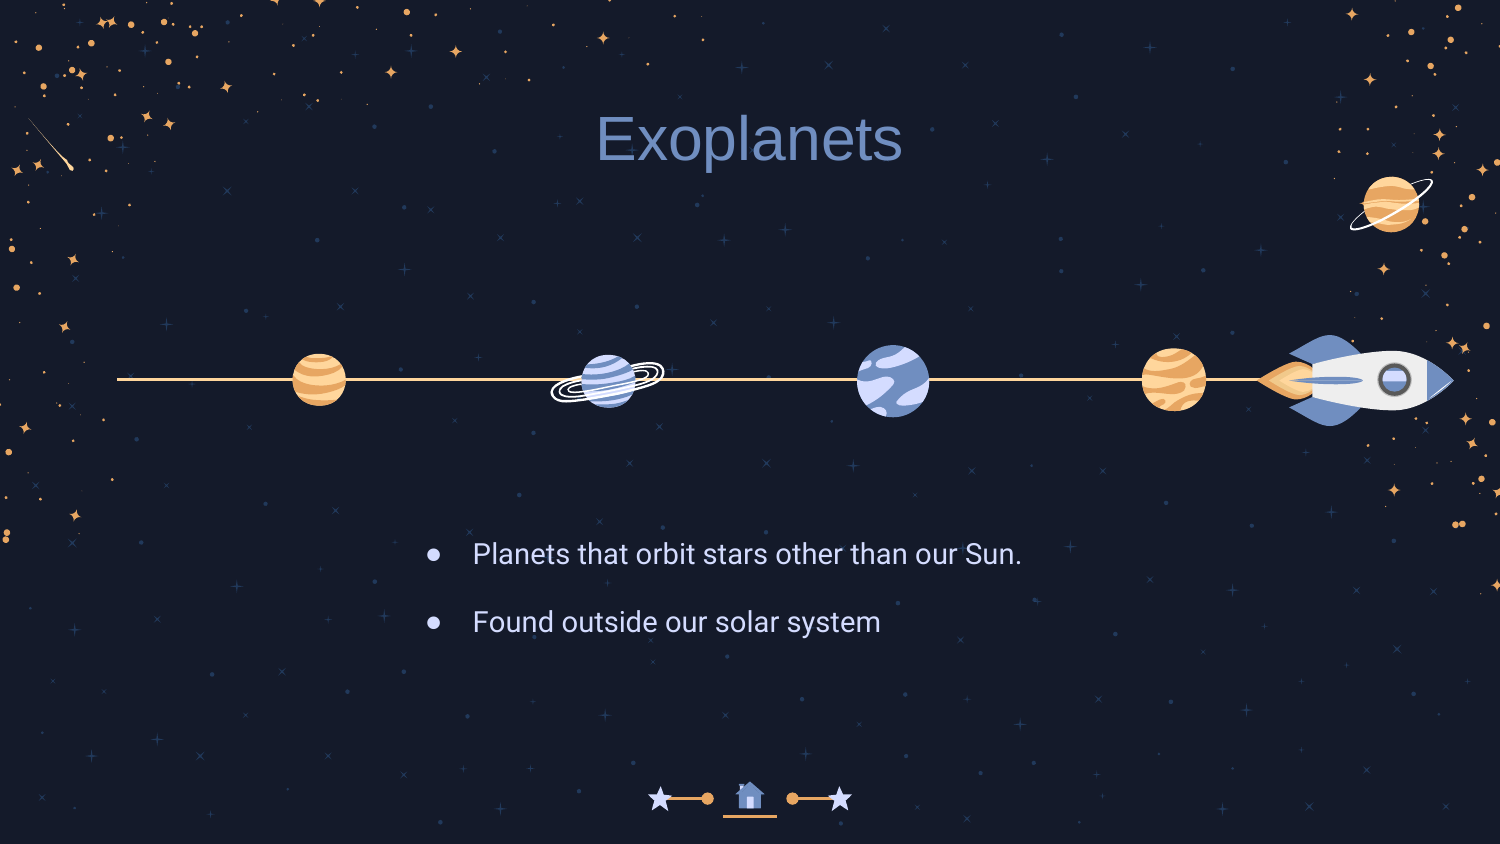

# Exoplanets

Planets that orbit stars other than our Sun.
Found outside our solar system